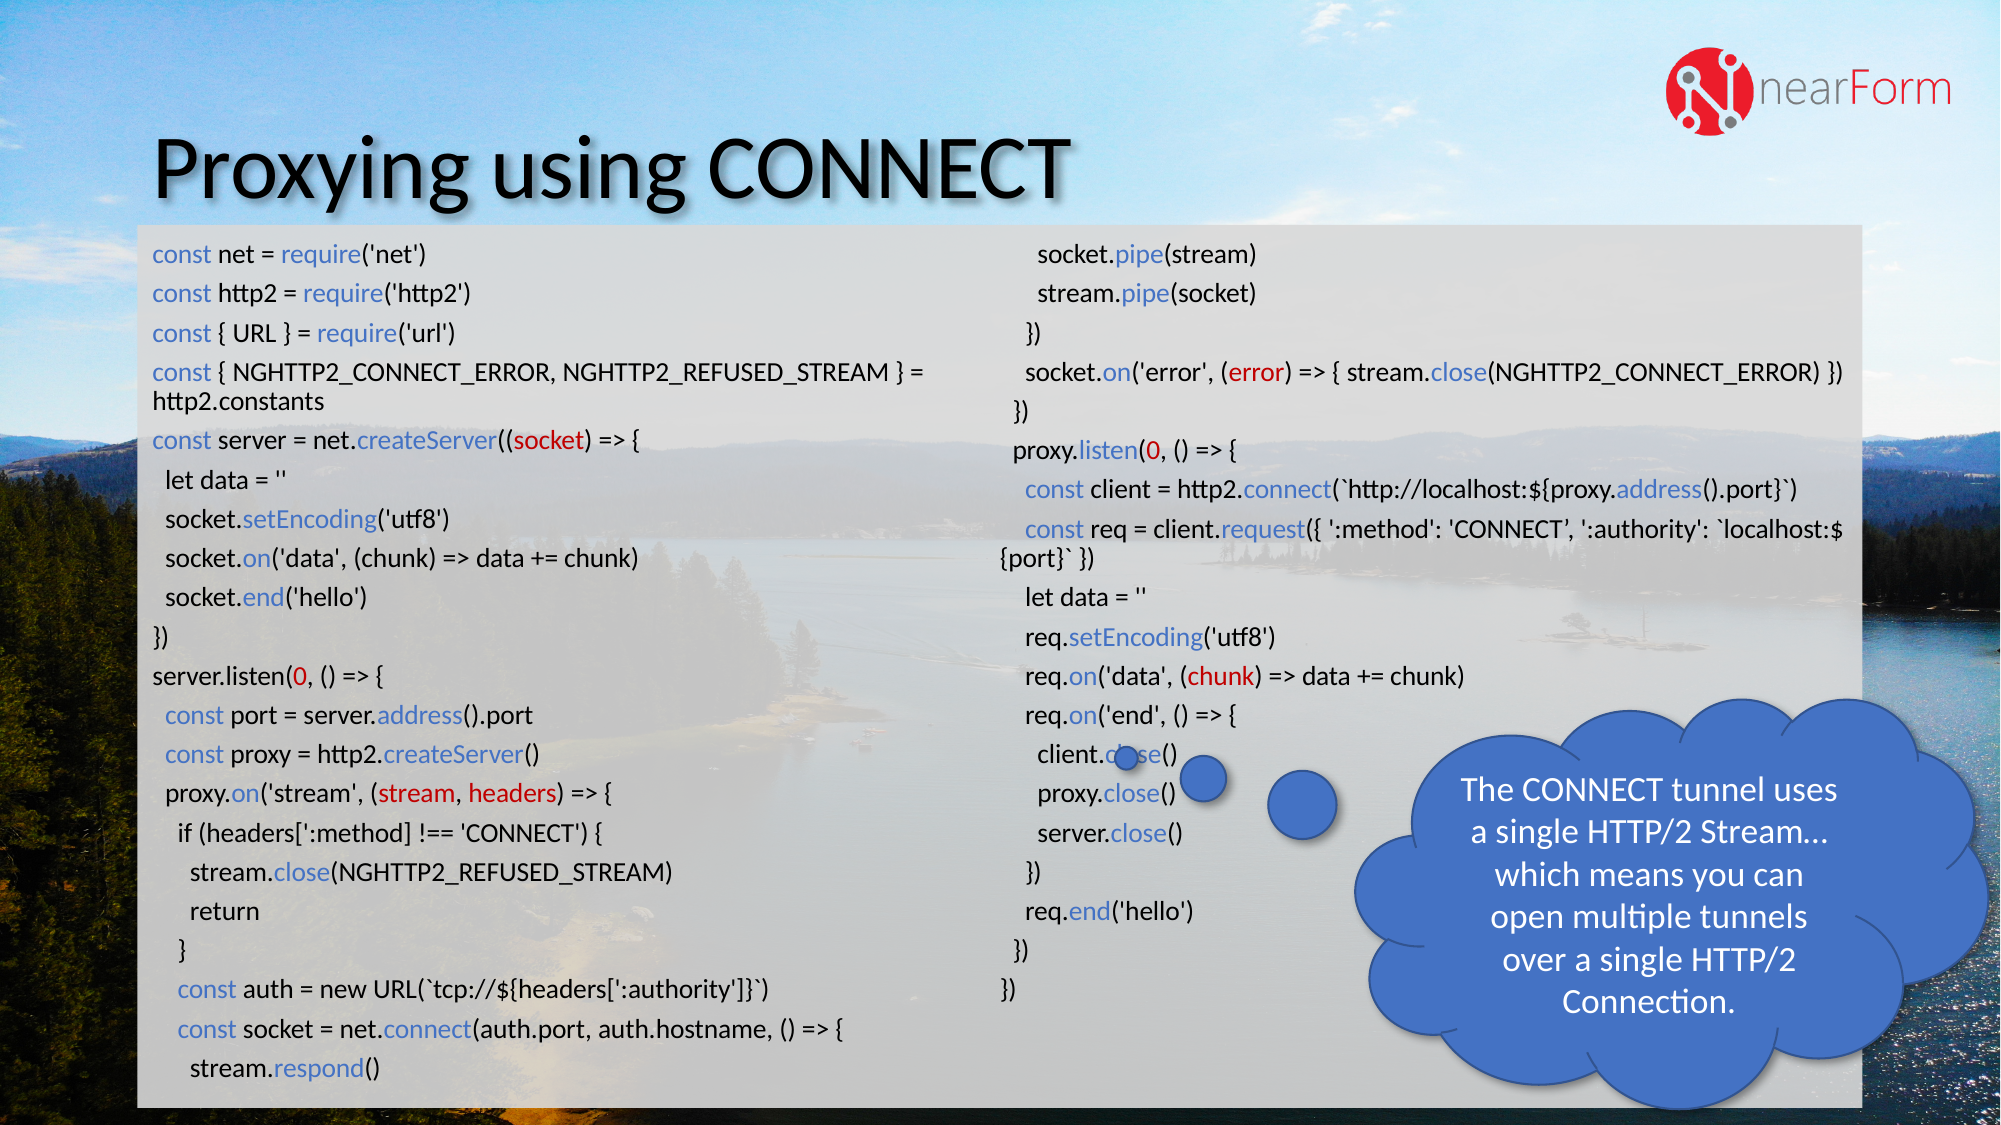

# Proxying using CONNECT
const net = require('net')
const http2 = require('http2')
const { URL } = require('url')
const { NGHTTP2_CONNECT_ERROR, NGHTTP2_REFUSED_STREAM } = http2.constants
const server = net.createServer((socket) => {
  let data = ''
  socket.setEncoding('utf8')
  socket.on('data', (chunk) => data += chunk)
  socket.end('hello')
})
server.listen(0, () => {
  const port = server.address().port
  const proxy = http2.createServer()
  proxy.on('stream', (stream, headers) => {
    if (headers[':method] !== 'CONNECT') {
      stream.close(NGHTTP2_REFUSED_STREAM)
      return
    }
    const auth = new URL(`tcp://${headers[':authority']}`)
    const socket = net.connect(auth.port, auth.hostname, () => {
      stream.respond()
      socket.pipe(stream)
      stream.pipe(socket)
    })
    socket.on('error', (error) => { stream.close(NGHTTP2_CONNECT_ERROR) })
  })
  proxy.listen(0, () => {
    const client = http2.connect(`http://localhost:${proxy.address().port}`)
    const req = client.request({ ':method': 'CONNECT’, ':authority': `localhost:${port}` })
    let data = ''
    req.setEncoding('utf8')
    req.on('data', (chunk) => data += chunk)
    req.on('end', () => {
      client.close()
      proxy.close()
      server.close()
    })
    req.end('hello')
  })
})

The CONNECT tunnel uses a single HTTP/2 Stream… which means you can open multiple tunnels over a single HTTP/2 Connection.